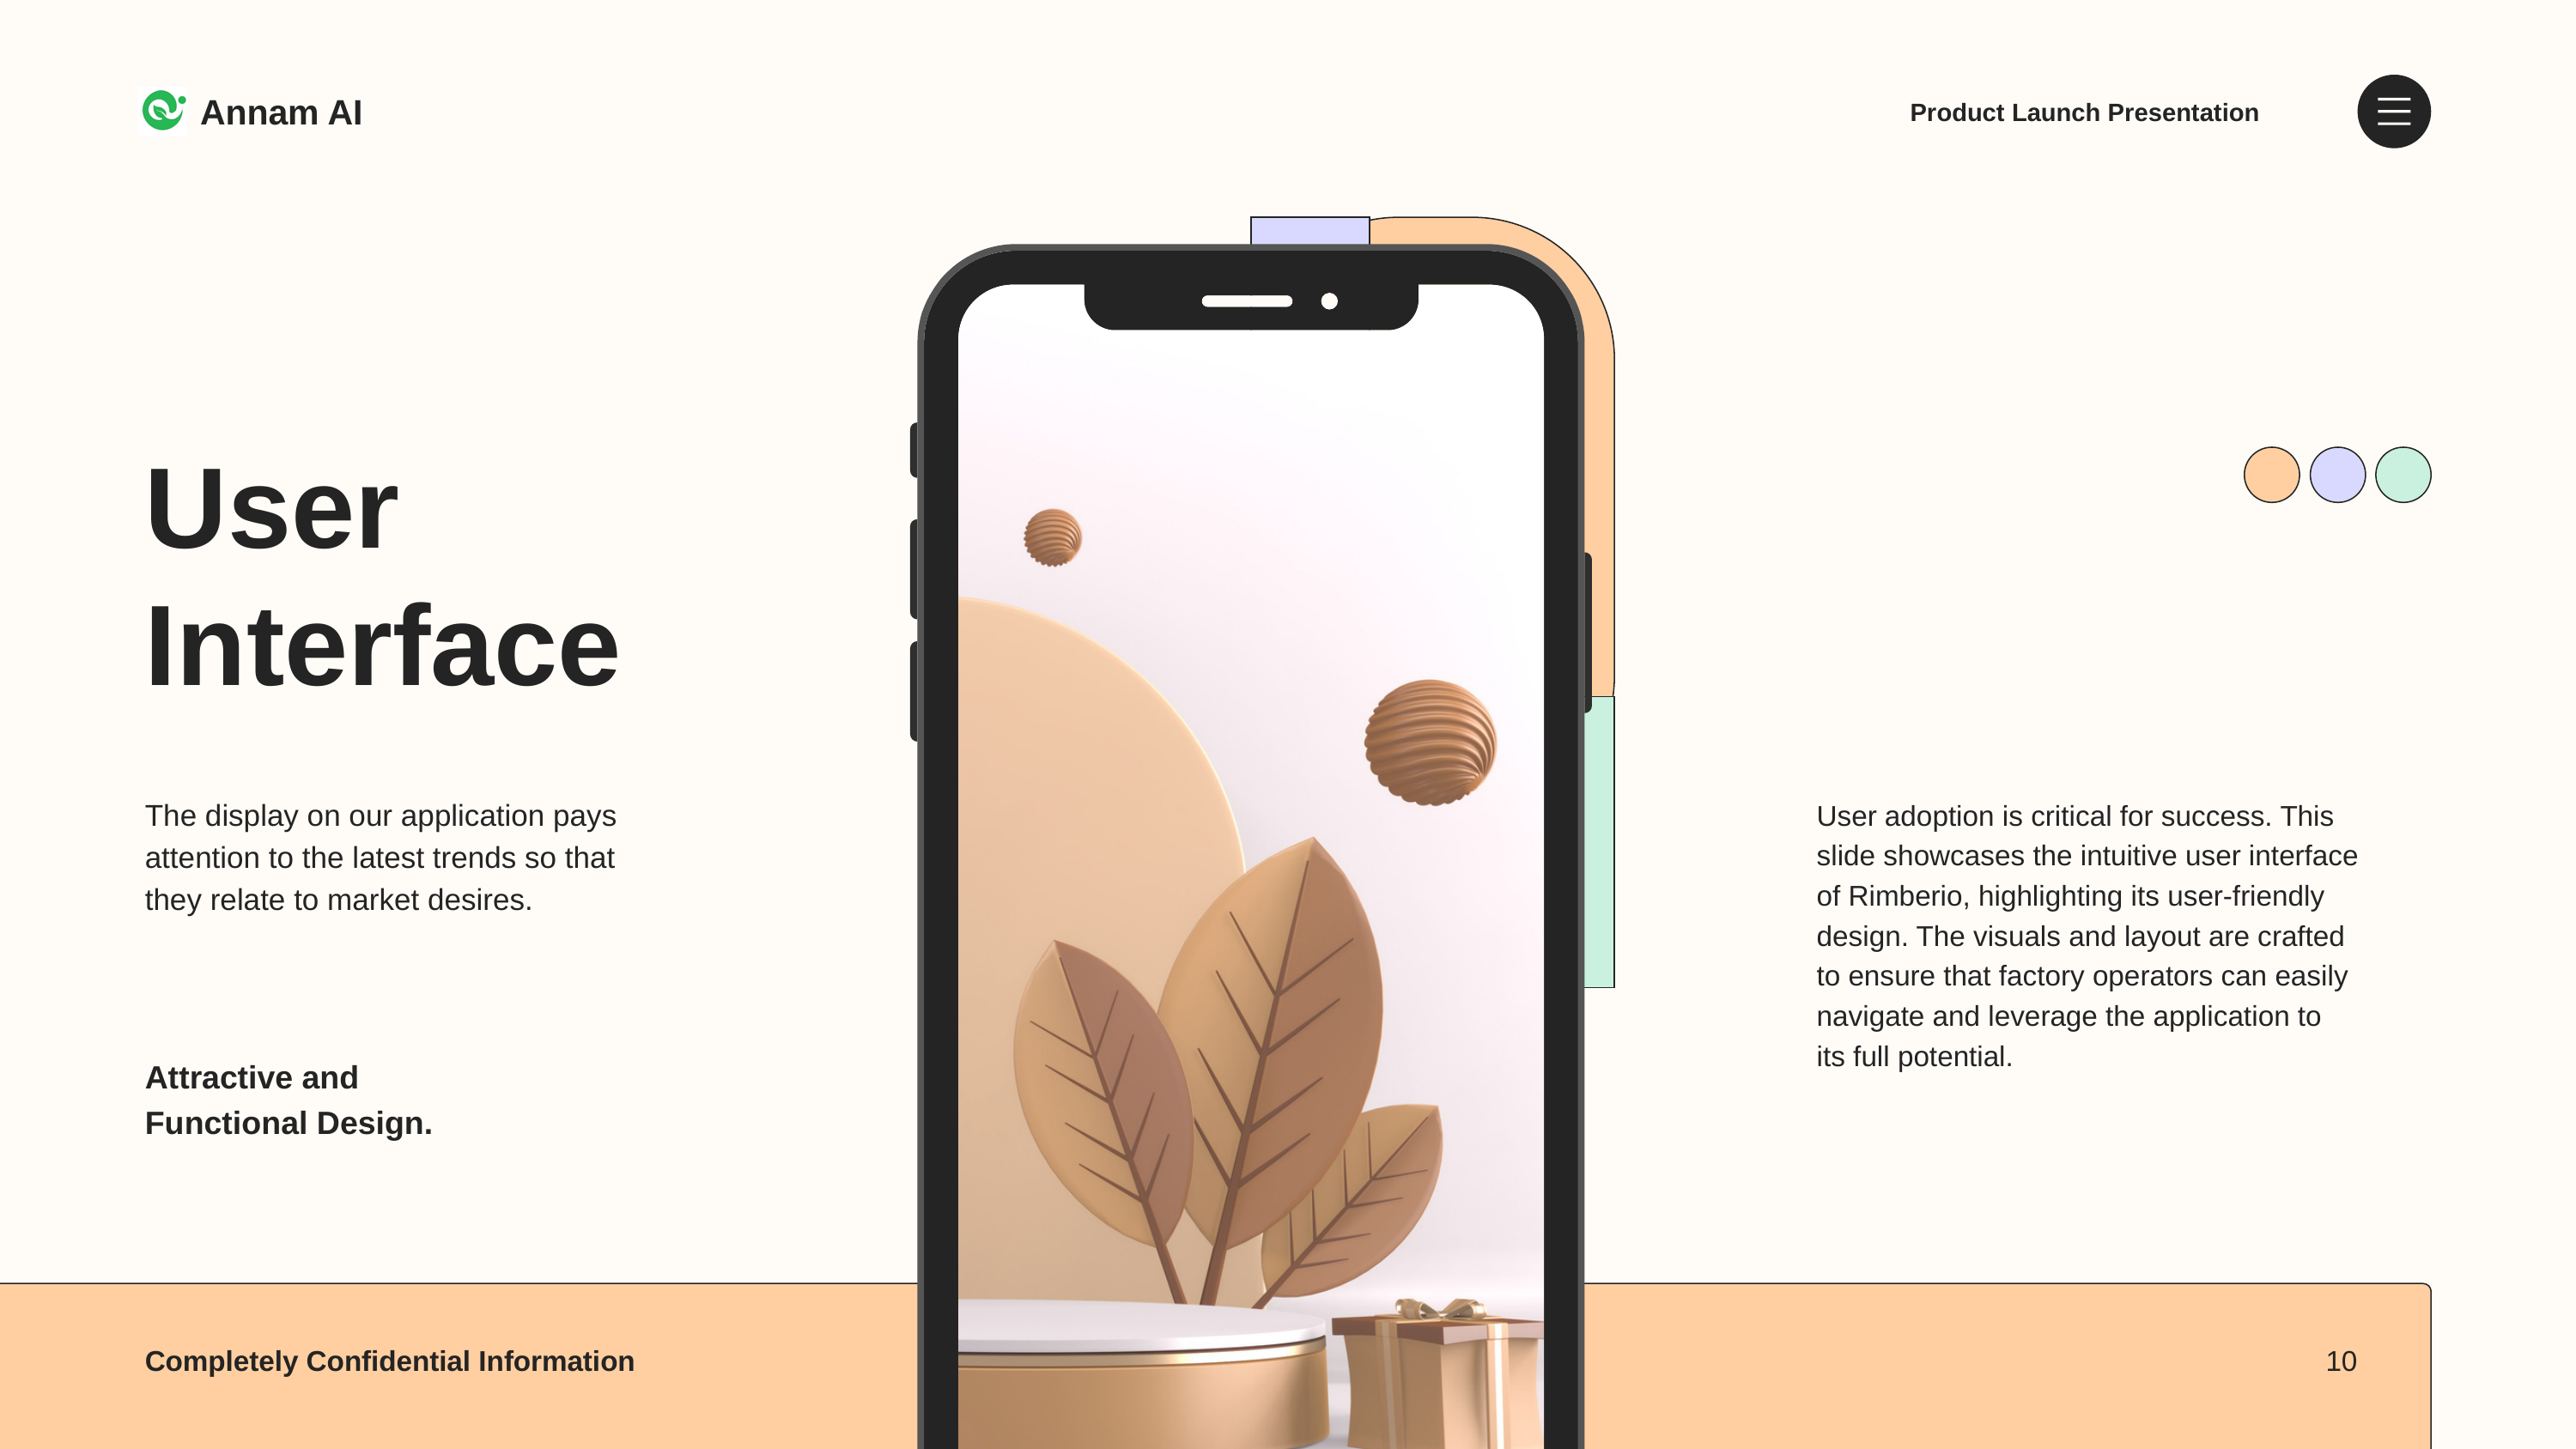

Annam AI

Product Launch Presentation

User Interface

The display on our application pays
attention to the latest trends so that
they relate to market desires.
User adoption is critical for success. This
slide showcases the intuitive user interface
of Rimberio, highlighting its user-friendly
design. The visuals and layout are crafted
to ensure that factory operators can easily
navigate and leverage the application to
its full potential.
Attractive and Functional Design.

Completely Confidential Information
10